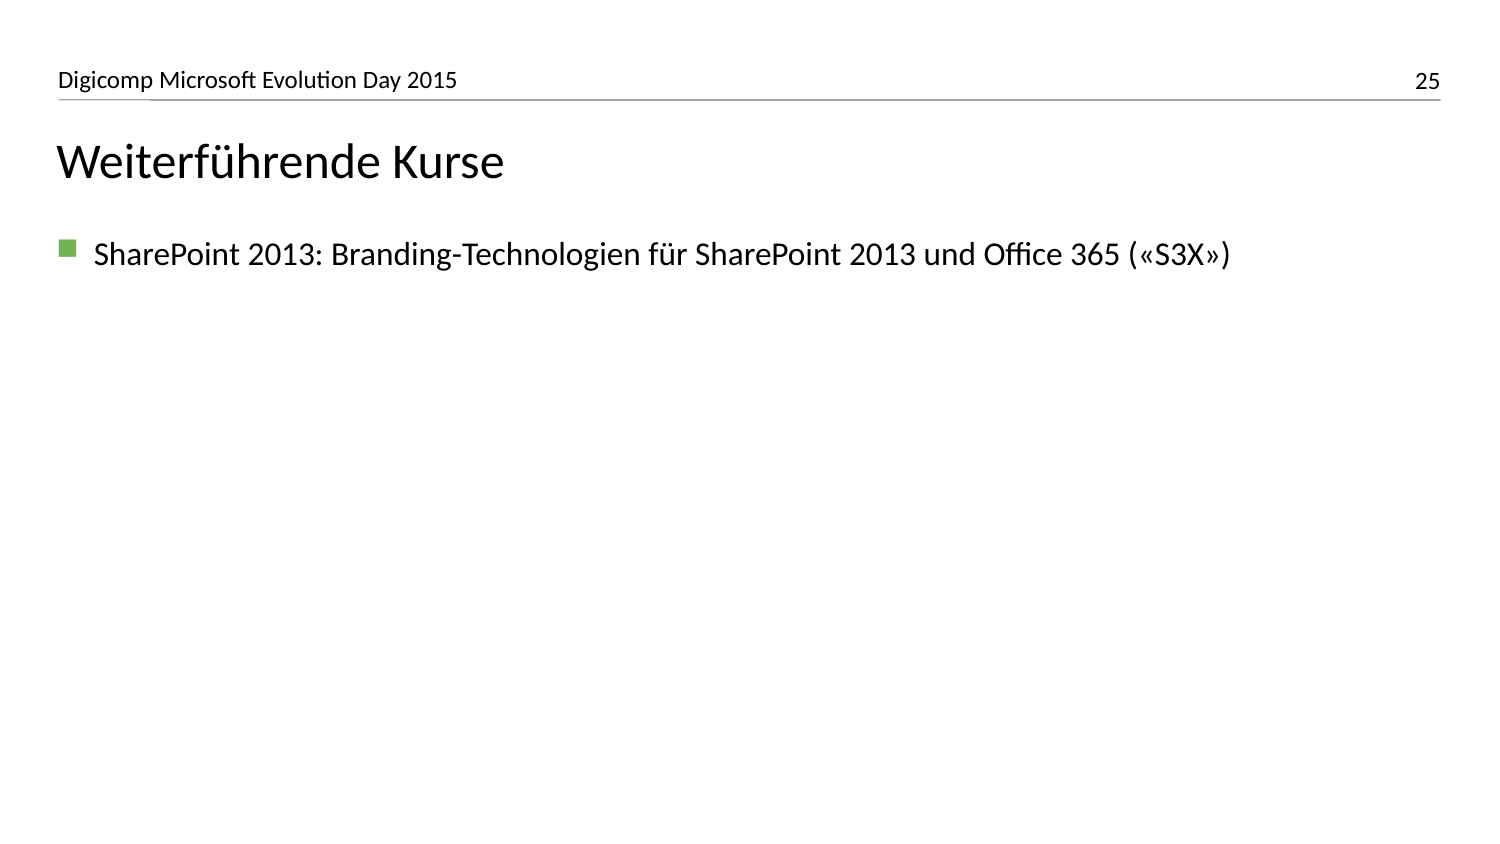

# Weiterführende Kurse
SharePoint 2013: Branding-Technologien für SharePoint 2013 und Office 365 («S3X»)